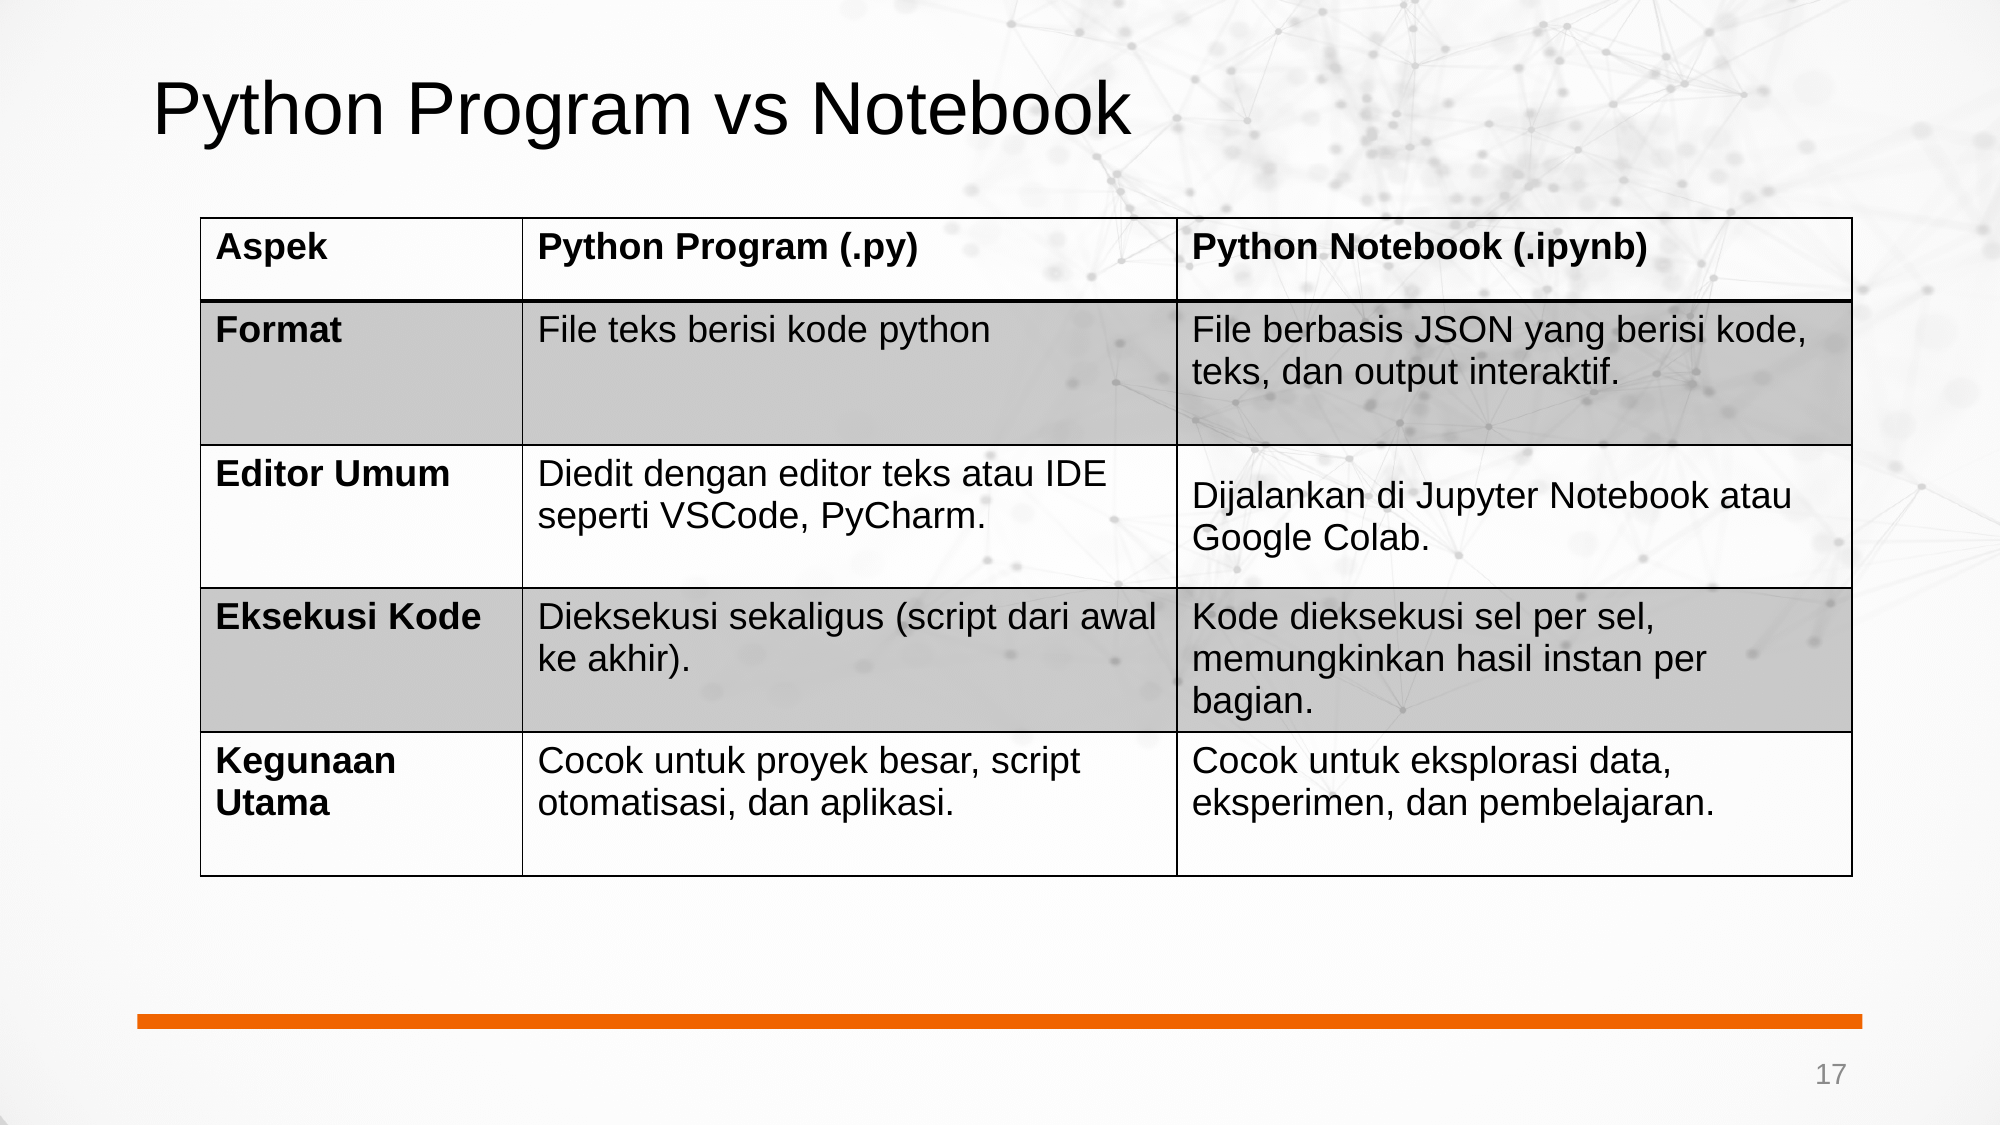

# Python Program vs Notebook
| Aspek | Python Program (.py) | Python Notebook (.ipynb) |
| --- | --- | --- |
| Format | File teks berisi kode python | File berbasis JSON yang berisi kode, teks, dan output interaktif. |
| Editor Umum | Diedit dengan editor teks atau IDE seperti VSCode, PyCharm. | Dijalankan di Jupyter Notebook atau Google Colab. |
| Eksekusi Kode | Dieksekusi sekaligus (script dari awal ke akhir). | Kode dieksekusi sel per sel, memungkinkan hasil instan per bagian. |
| Kegunaan Utama | Cocok untuk proyek besar, script otomatisasi, dan aplikasi. | Cocok untuk eksplorasi data, eksperimen, dan pembelajaran. |
17